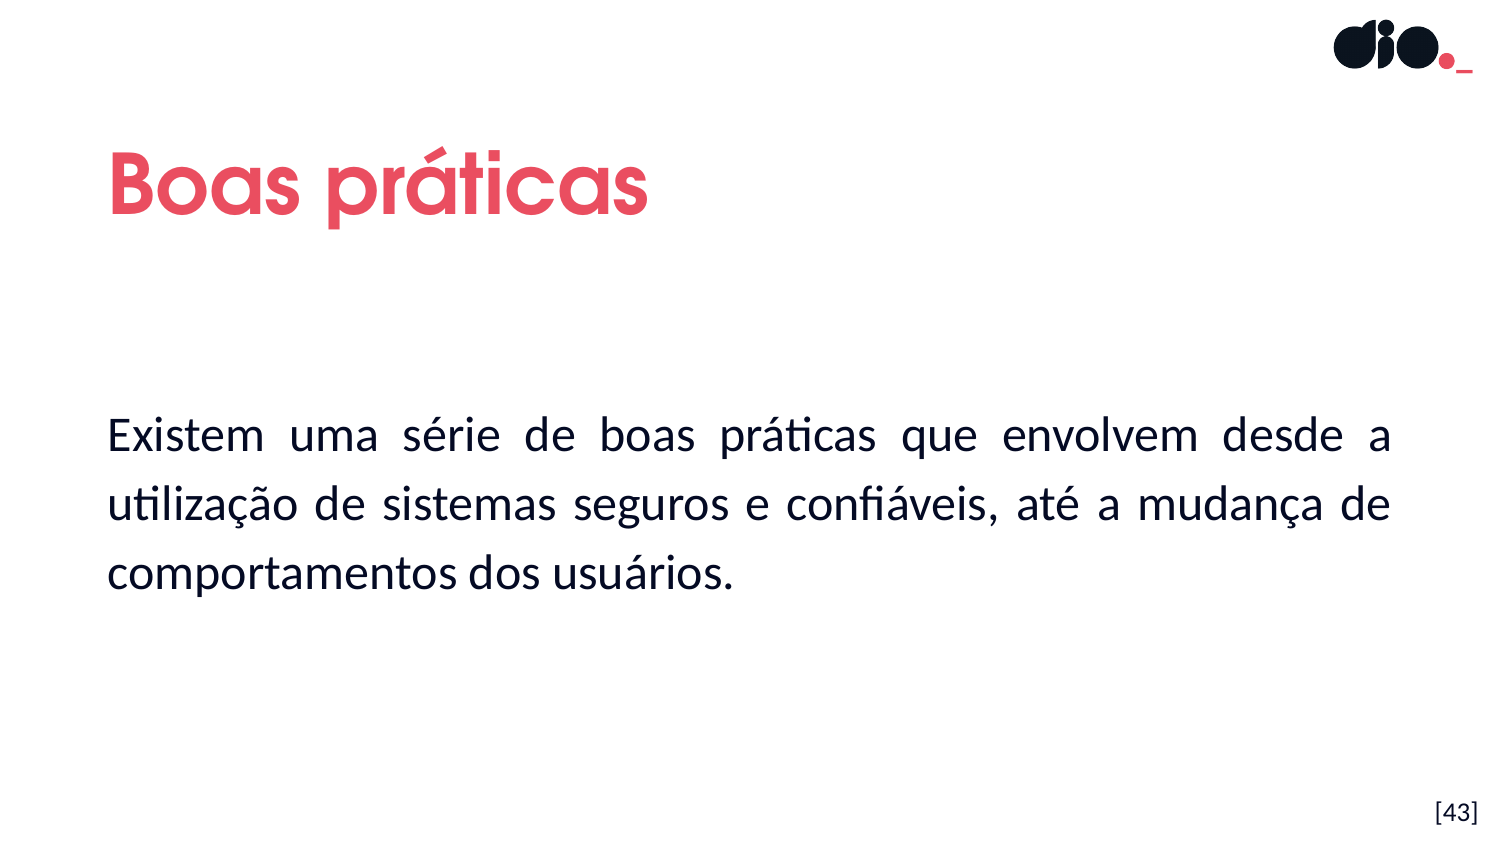

Boas práticas
Existem uma série de boas práticas que envolvem desde a utilização de sistemas seguros e confiáveis, até a mudança de comportamentos dos usuários.
[43]